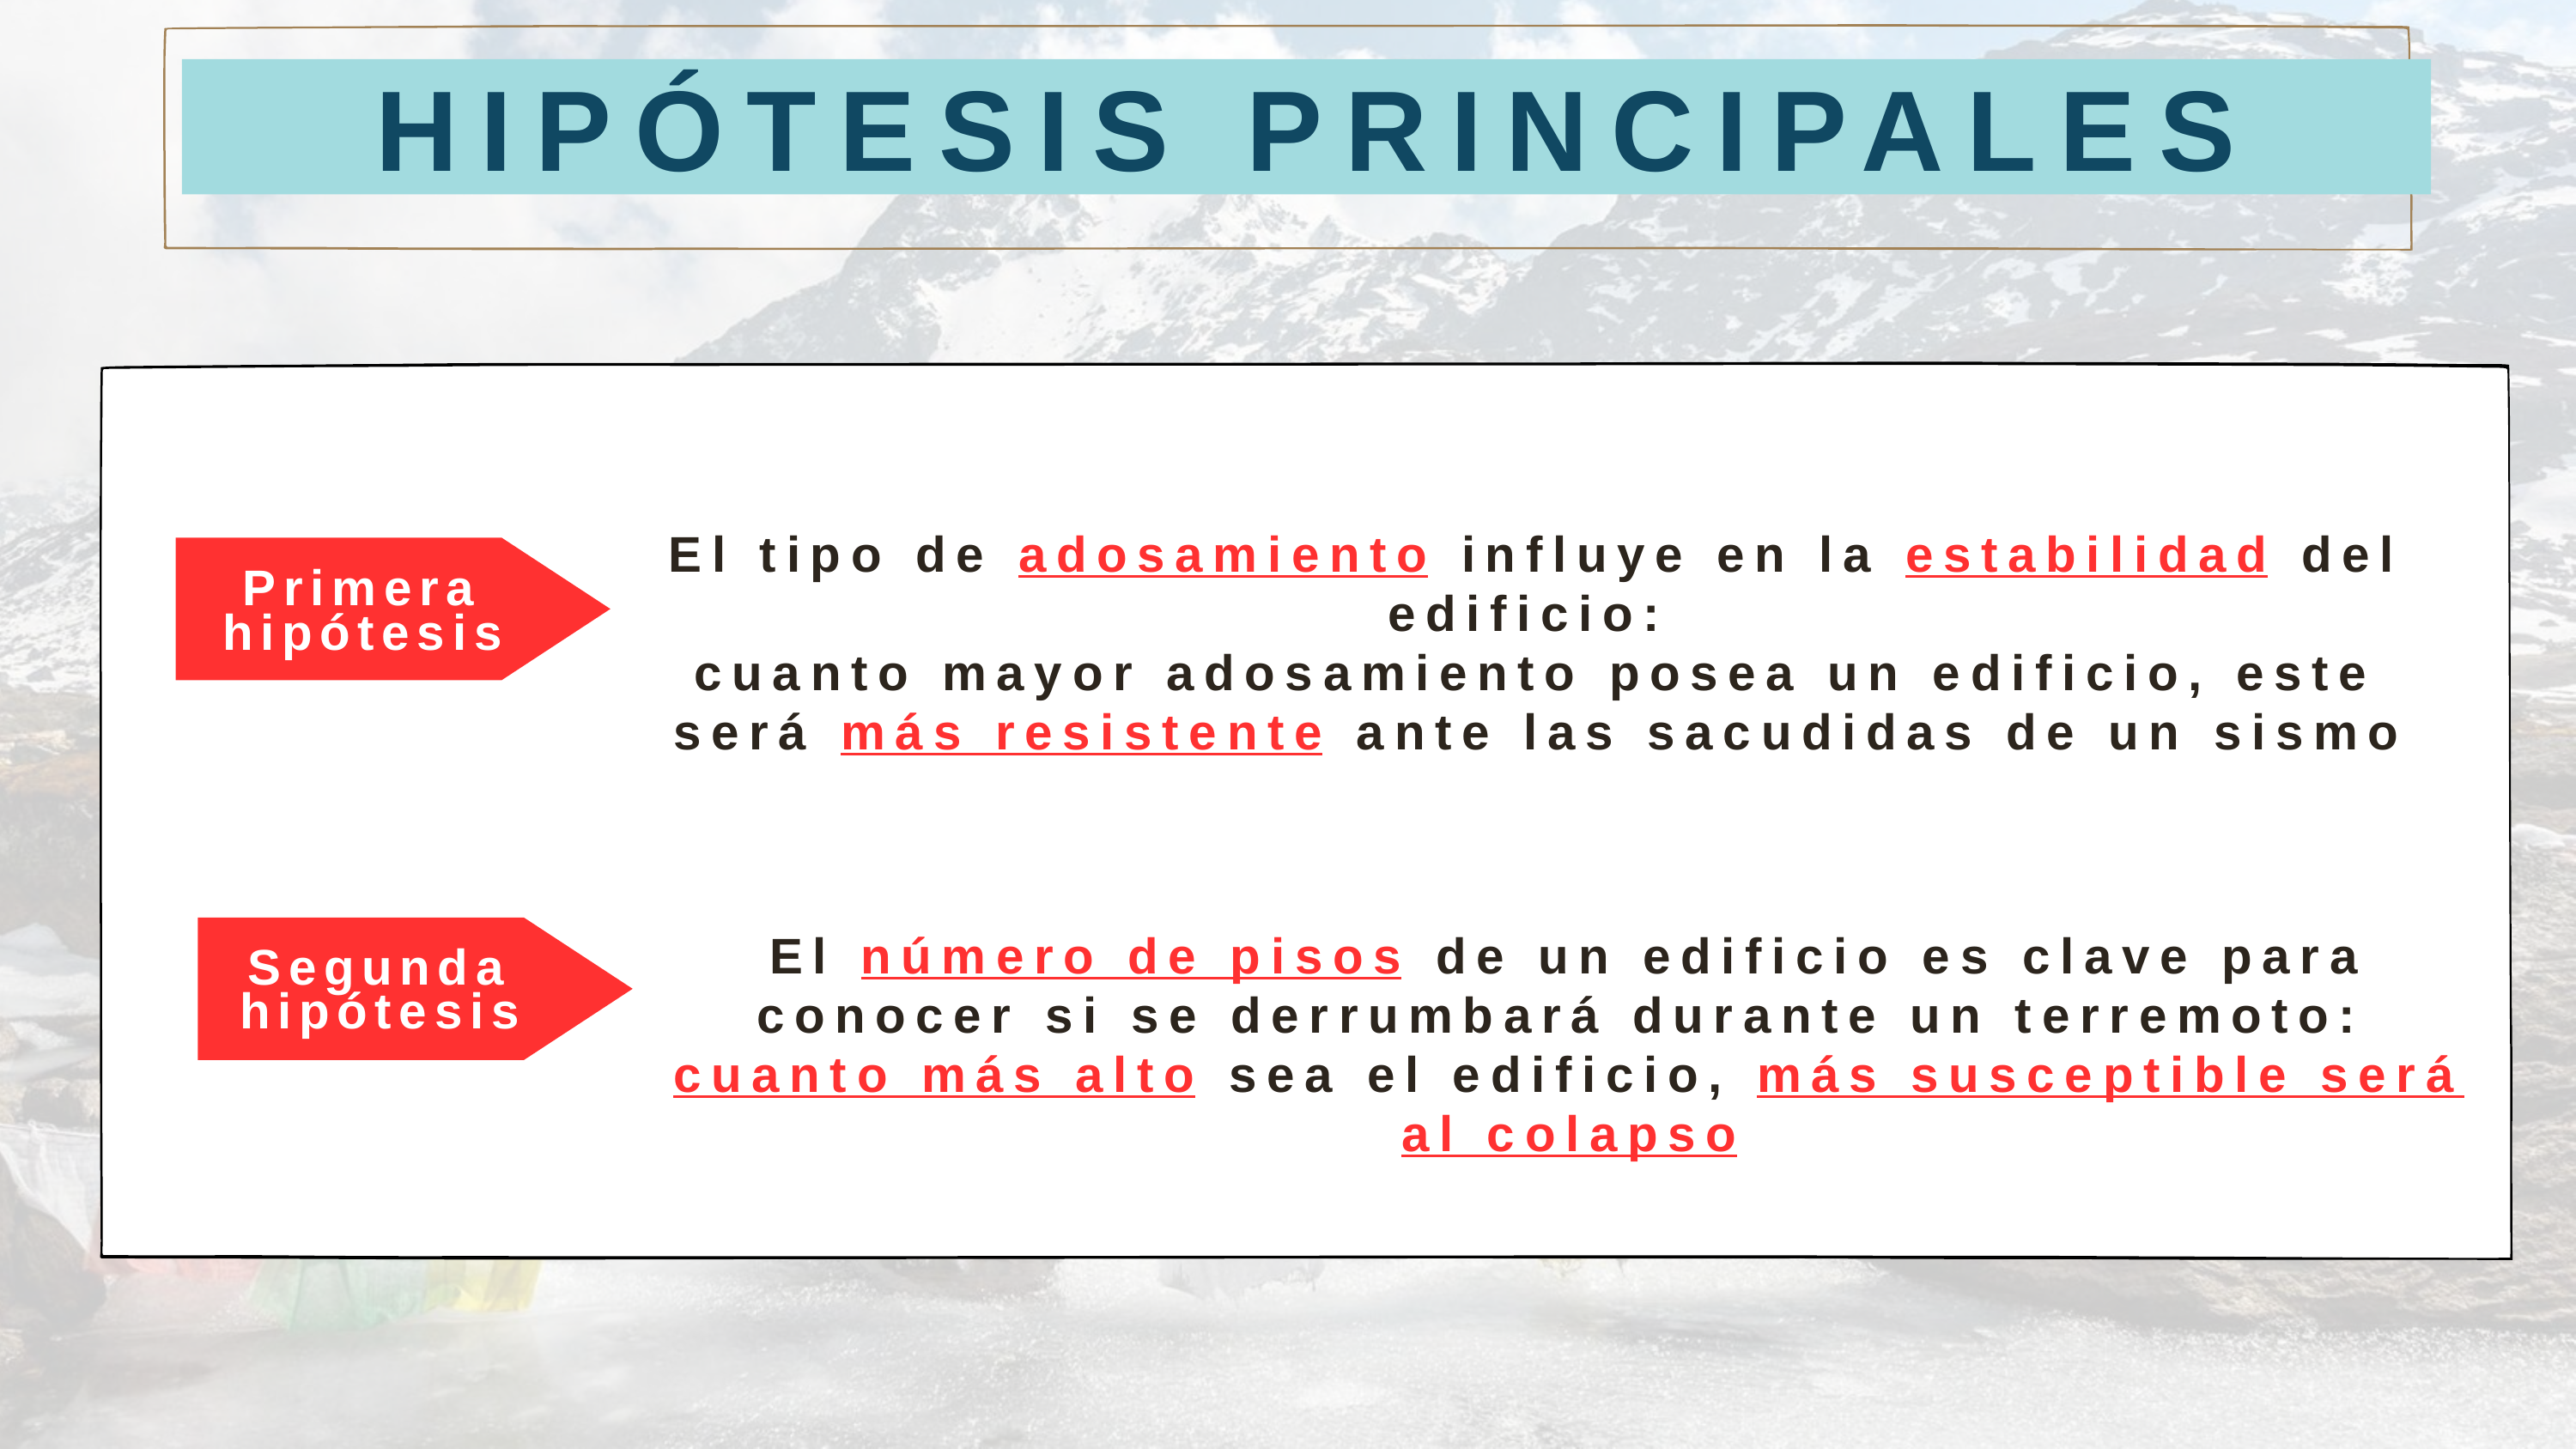

HIPÓTESIS PRINCIPALES

El tipo de adosamiento influye en la estabilidad del edificio:
cuanto mayor adosamiento posea un edificio, este será más resistente ante las sacudidas de un sismo
Primera hipótesis

Segunda hipótesis

El número de pisos de un edificio es clave para conocer si se derrumbará durante un terremoto:
cuanto más alto sea el edificio, más susceptible será al colapso